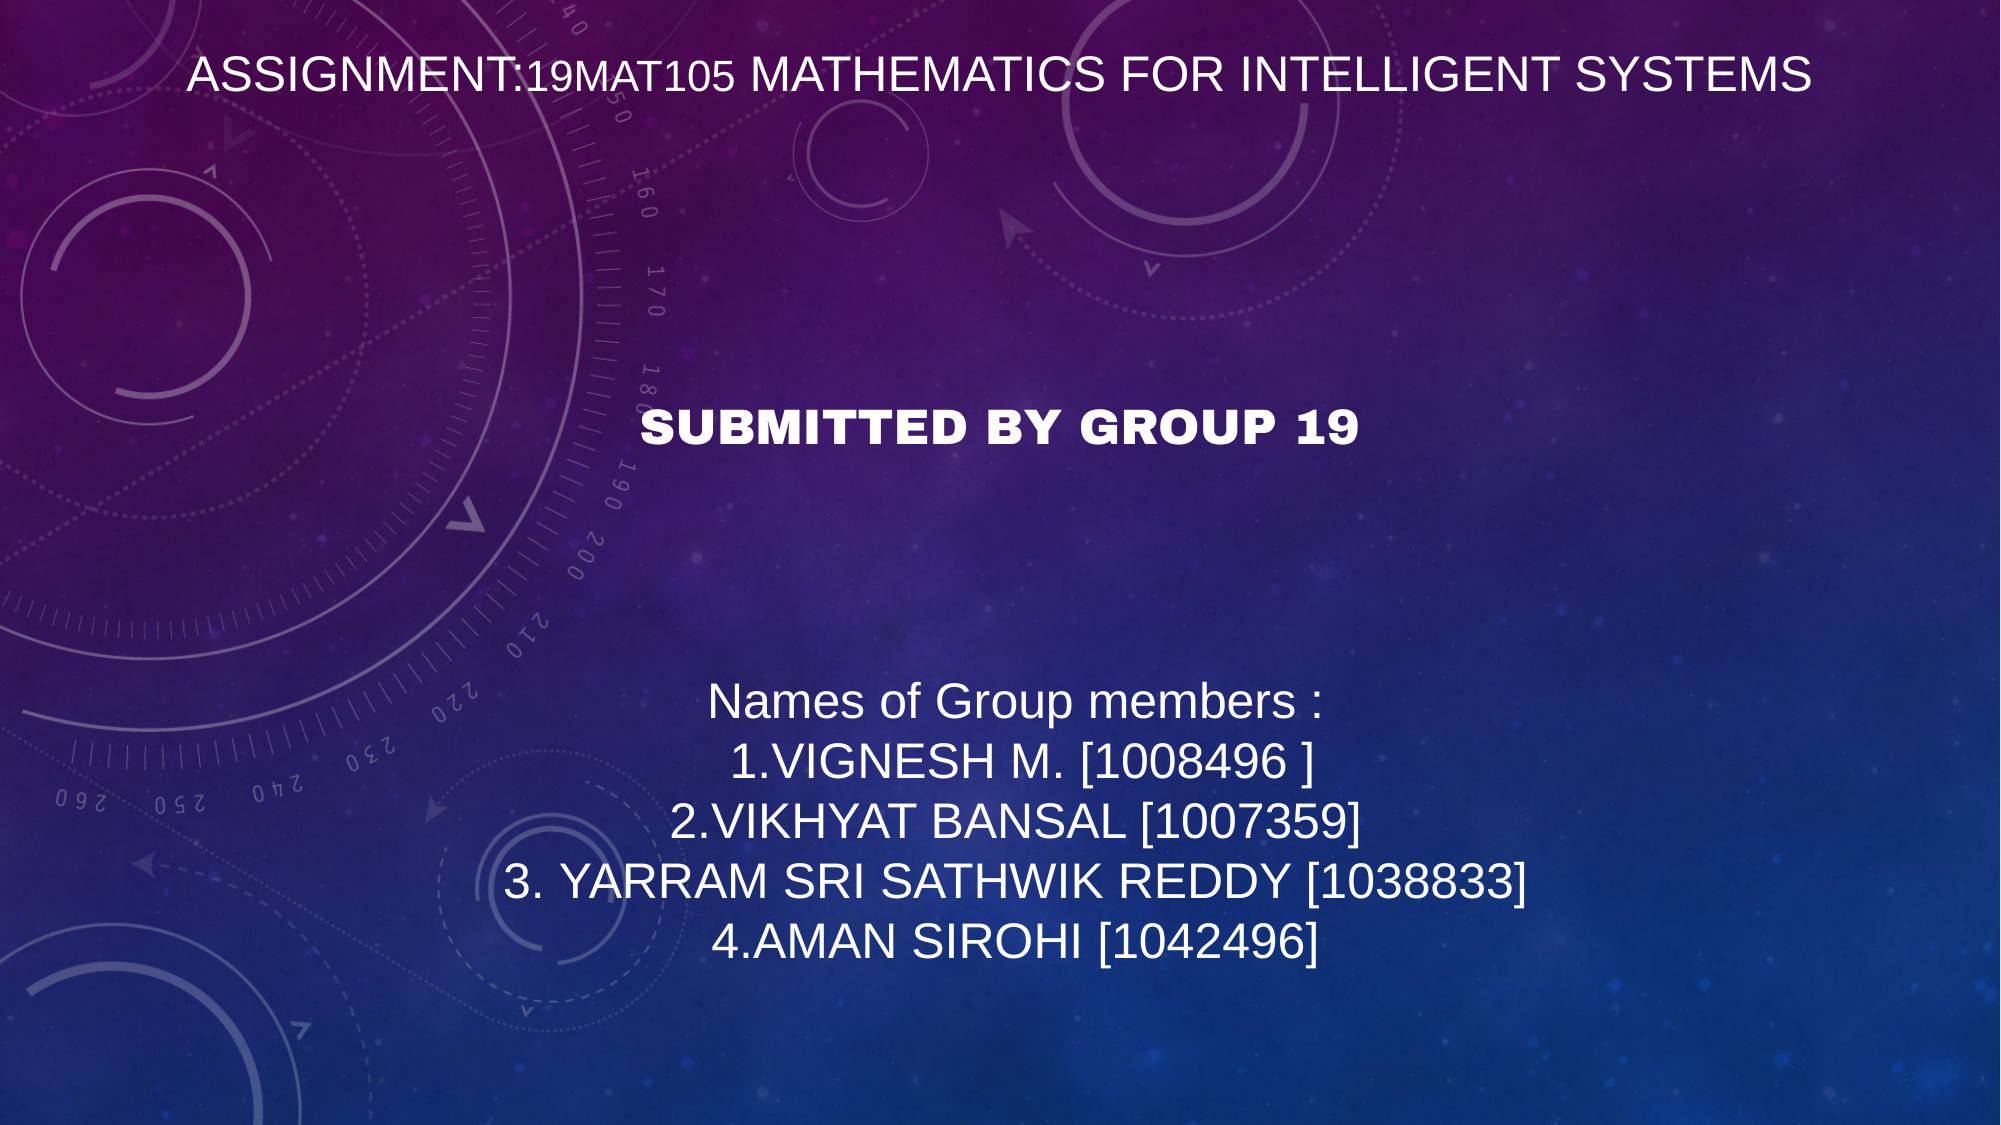

# Assignment:19MAT105 MATHEMATICS FOR INTELLIGENT SYSTEMS
SUBMITTED BY GROUP 19

Names of Group members :
 1.VIGNESH M. [1008496 ]
2.VIKHYAT BANSAL [1007359]
3. YARRAM SRI SATHWIK REDDY [1038833]
4.AMAN SIROHI [1042496]